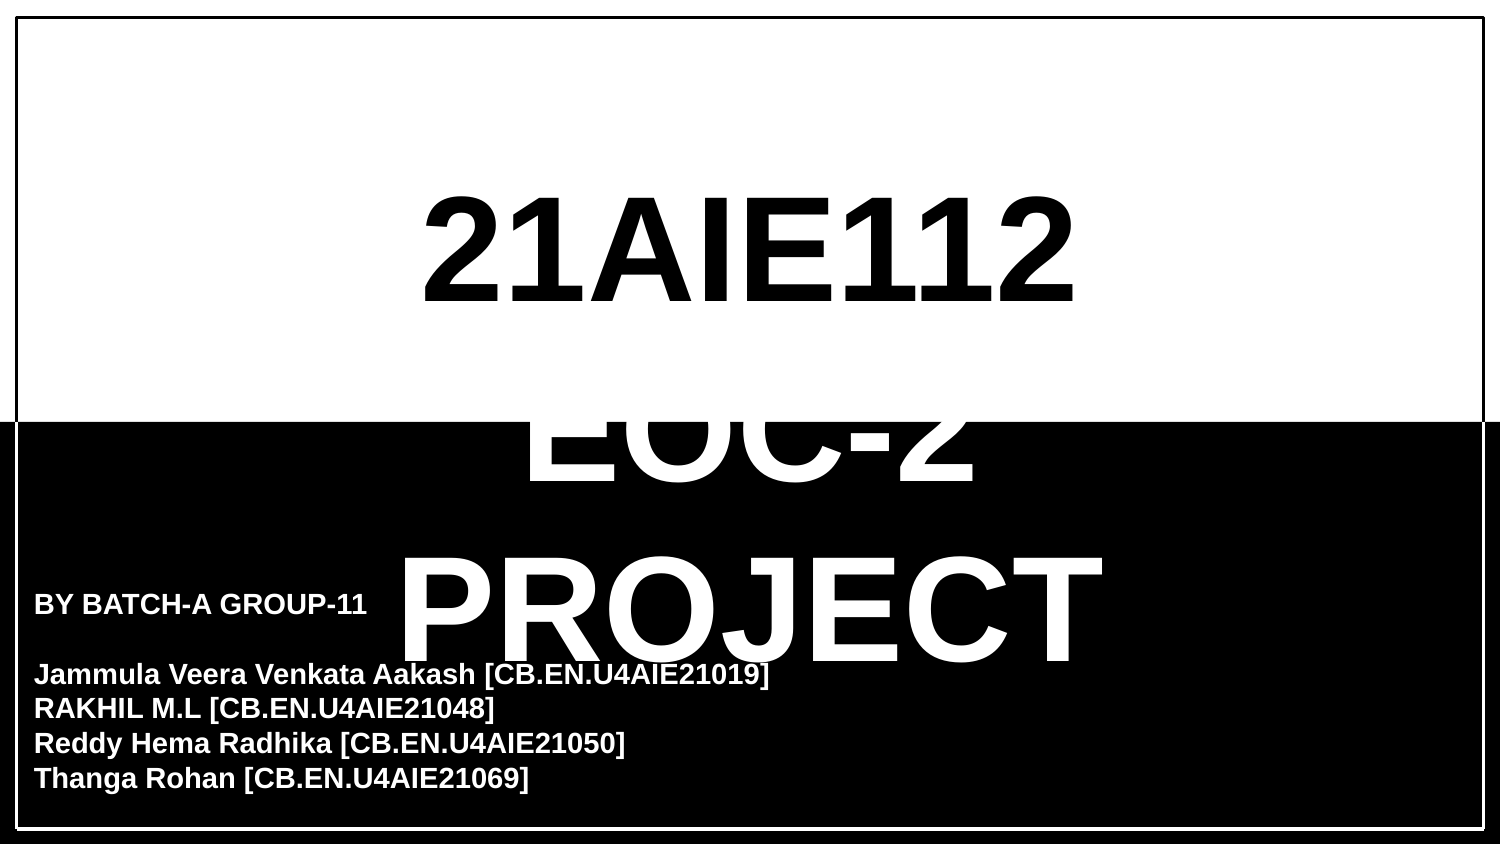

# 21AIE112 EOC-2 PROJECT
BY BATCH-A GROUP-11
Jammula Veera Venkata Aakash [CB.EN.U4AIE21019]
RAKHIL M.L [CB.EN.U4AIE21048]
Reddy Hema Radhika [CB.EN.U4AIE21050]
Thanga Rohan [CB.EN.U4AIE21069]